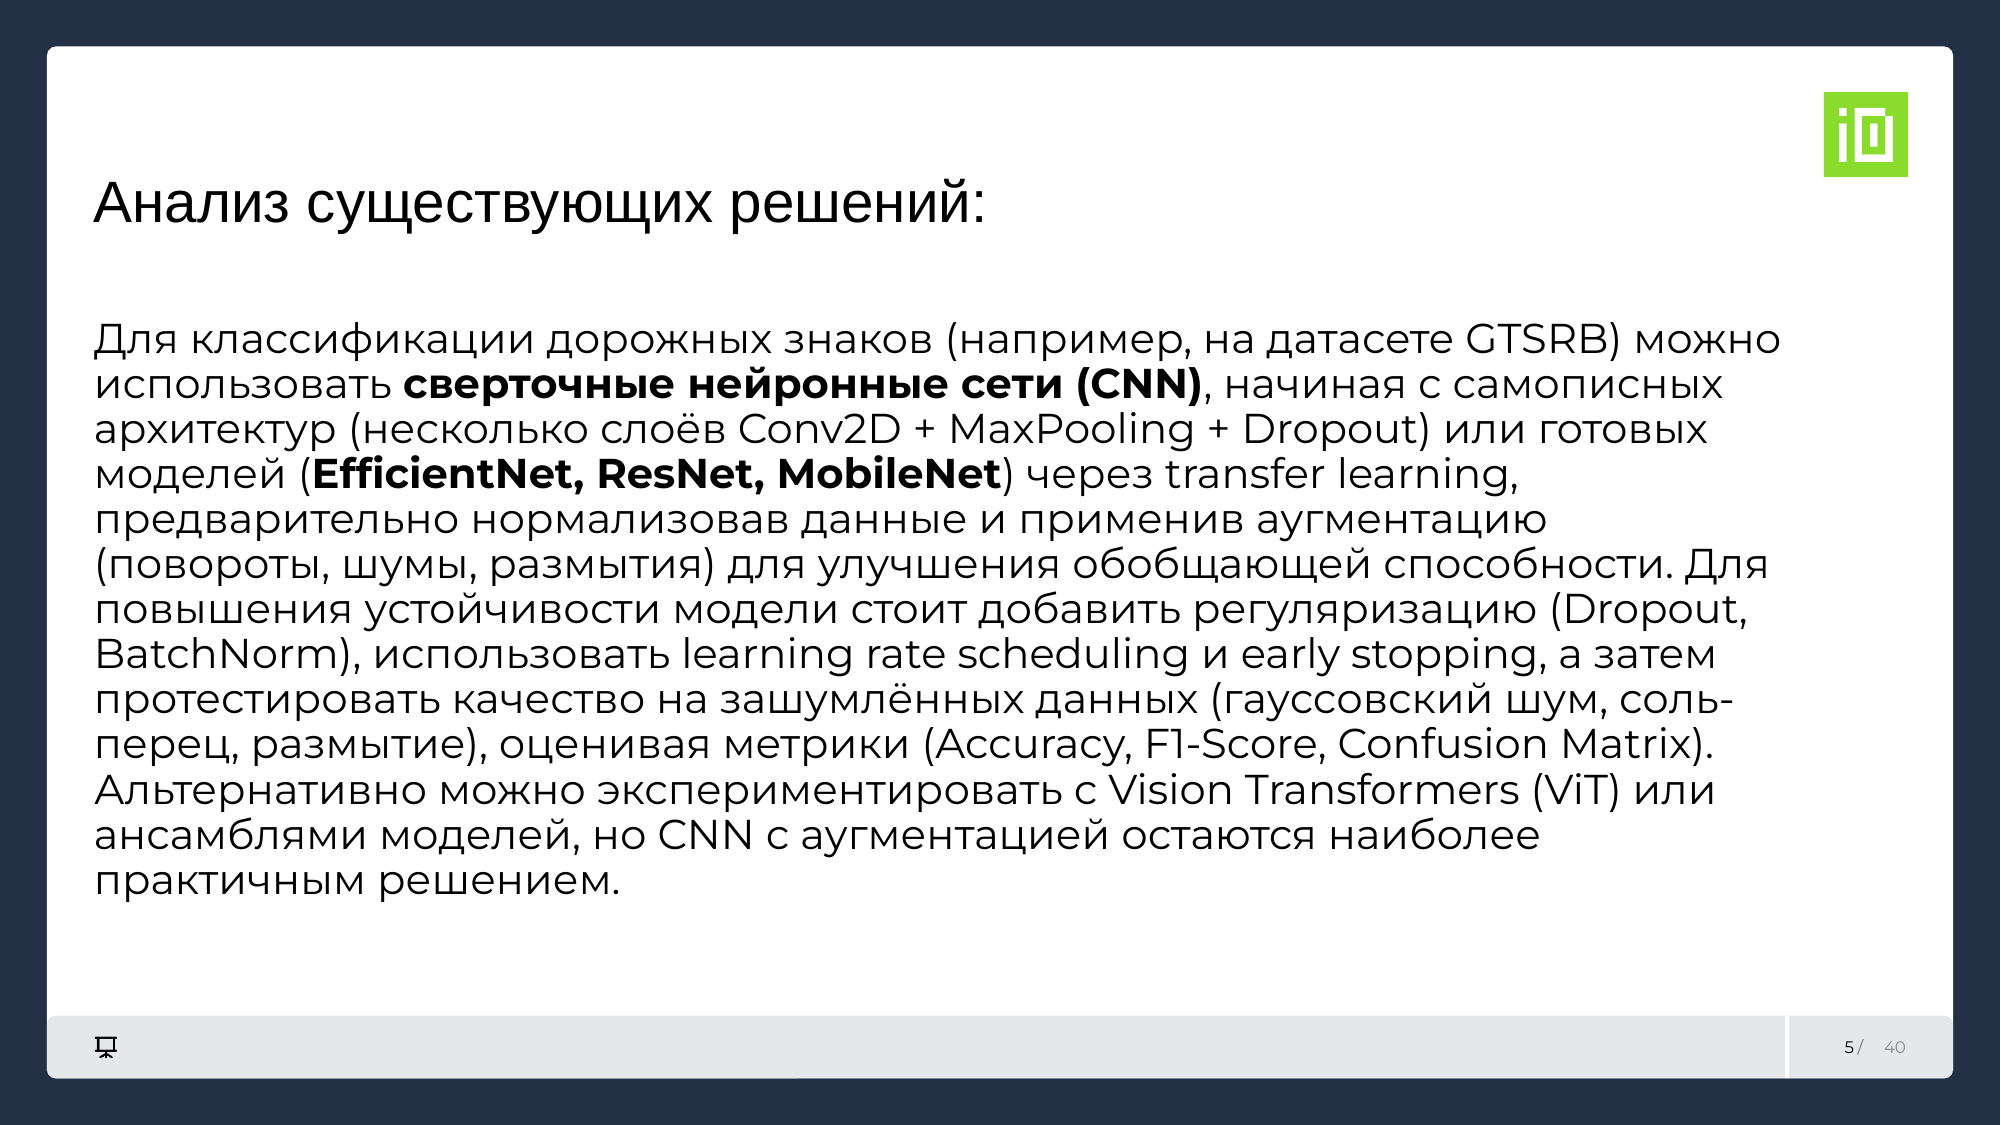

Анализ существующих решений:
Для классификации дорожных знаков (например, на датасете GTSRB) можно использовать сверточные нейронные сети (CNN), начиная с самописных архитектур (несколько слоёв Conv2D + MaxPooling + Dropout) или готовых моделей (EfficientNet, ResNet, MobileNet) через transfer learning, предварительно нормализовав данные и применив аугментацию (повороты, шумы, размытия) для улучшения обобщающей способности. Для повышения устойчивости модели стоит добавить регуляризацию (Dropout, BatchNorm), использовать learning rate scheduling и early stopping, а затем протестировать качество на зашумлённых данных (гауссовский шум, соль-перец, размытие), оценивая метрики (Accuracy, F1-Score, Confusion Matrix). Альтернативно можно экспериментировать с Vision Transformers (ViT) или ансамблями моделей, но CNN с аугментацией остаются наиболее практичным решением.

5
40